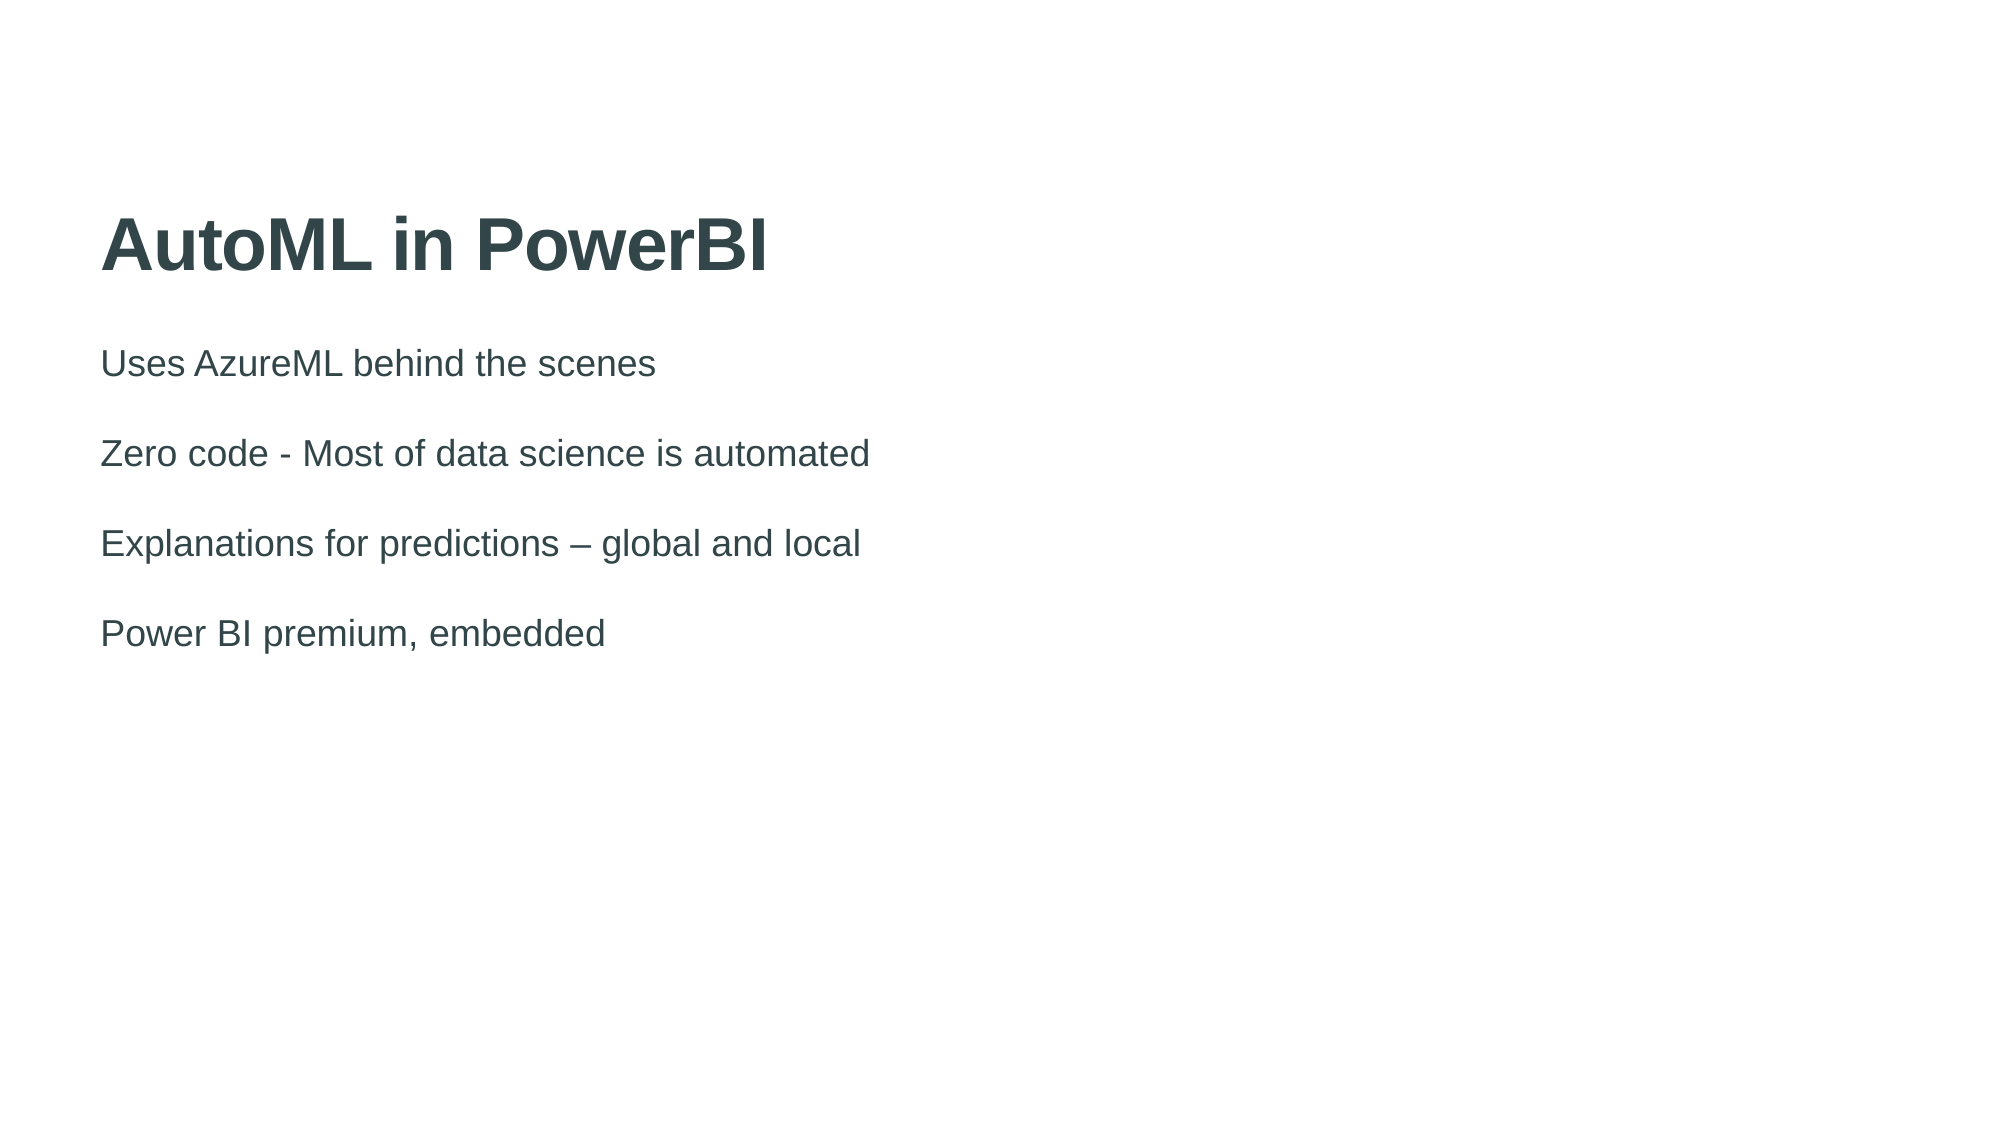

# AutoML in PowerBI
Uses AzureML behind the scenes
Zero code - Most of data science is automated
Explanations for predictions – global and local
Power BI premium, embedded